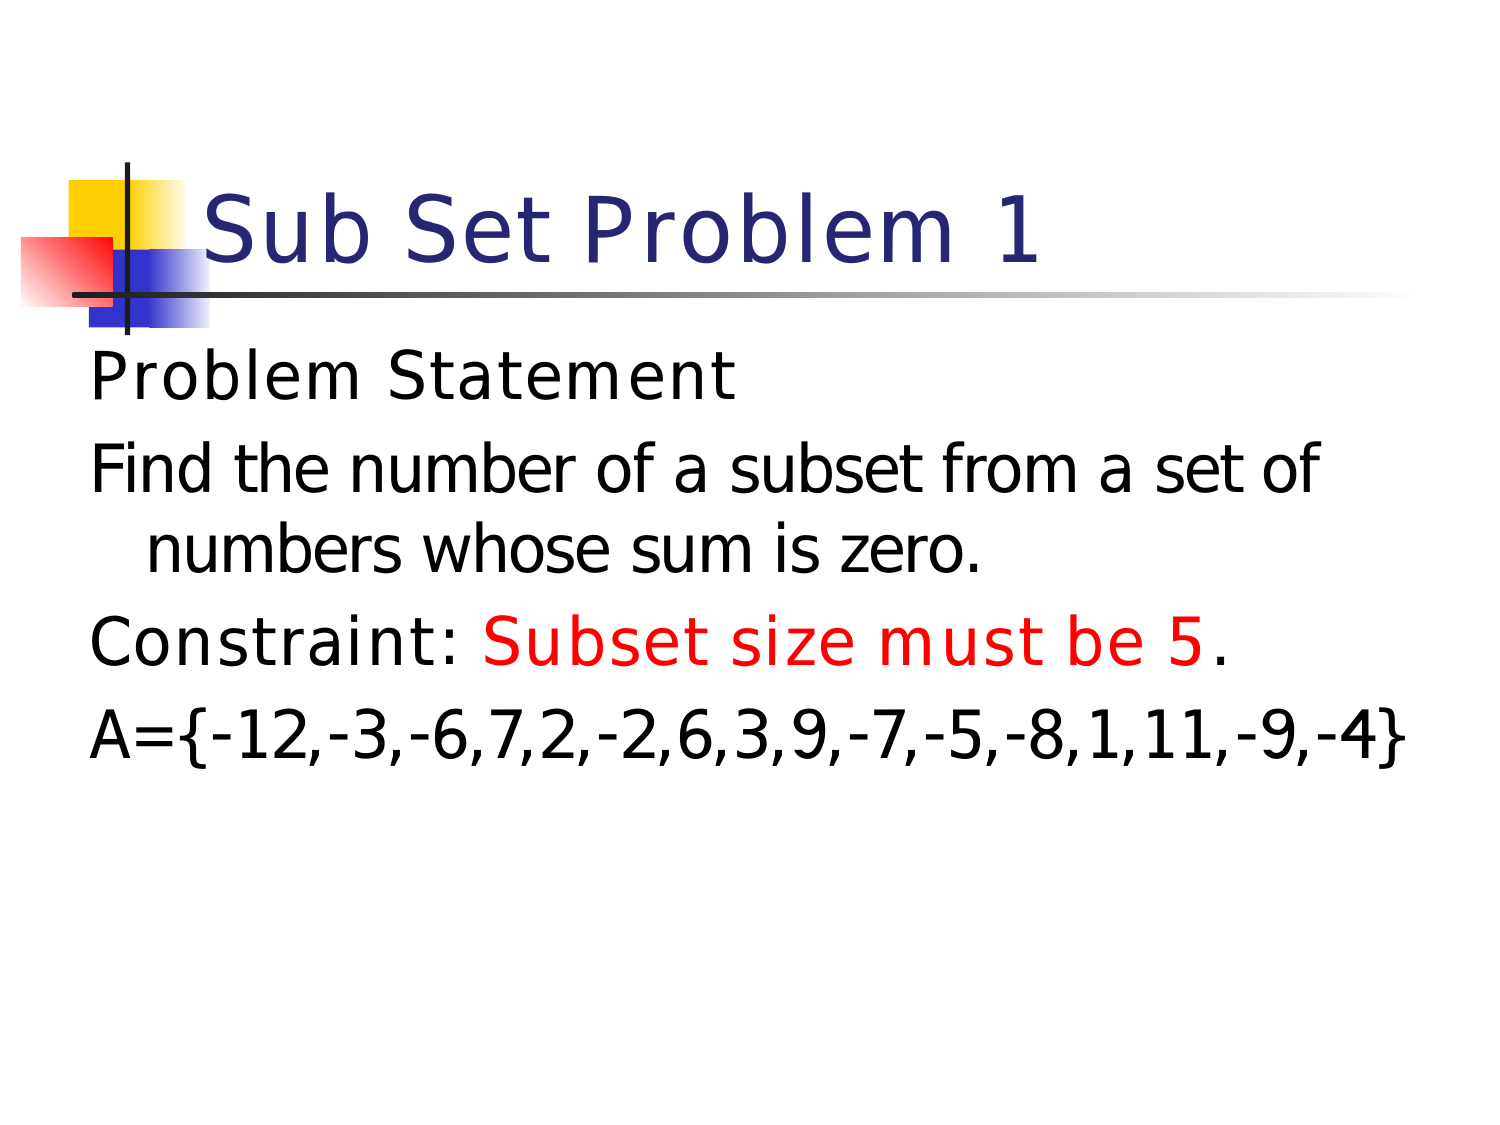

# Sub Set Problem 1
Problem Statement
Find the number of a subset from a set of numbers whose sum is zero.
Constraint: Subset size must be 5.
A={-12,-3,-6,7,2,-2,6,3,9,-7,-5,-8,1,11,-9,-4}